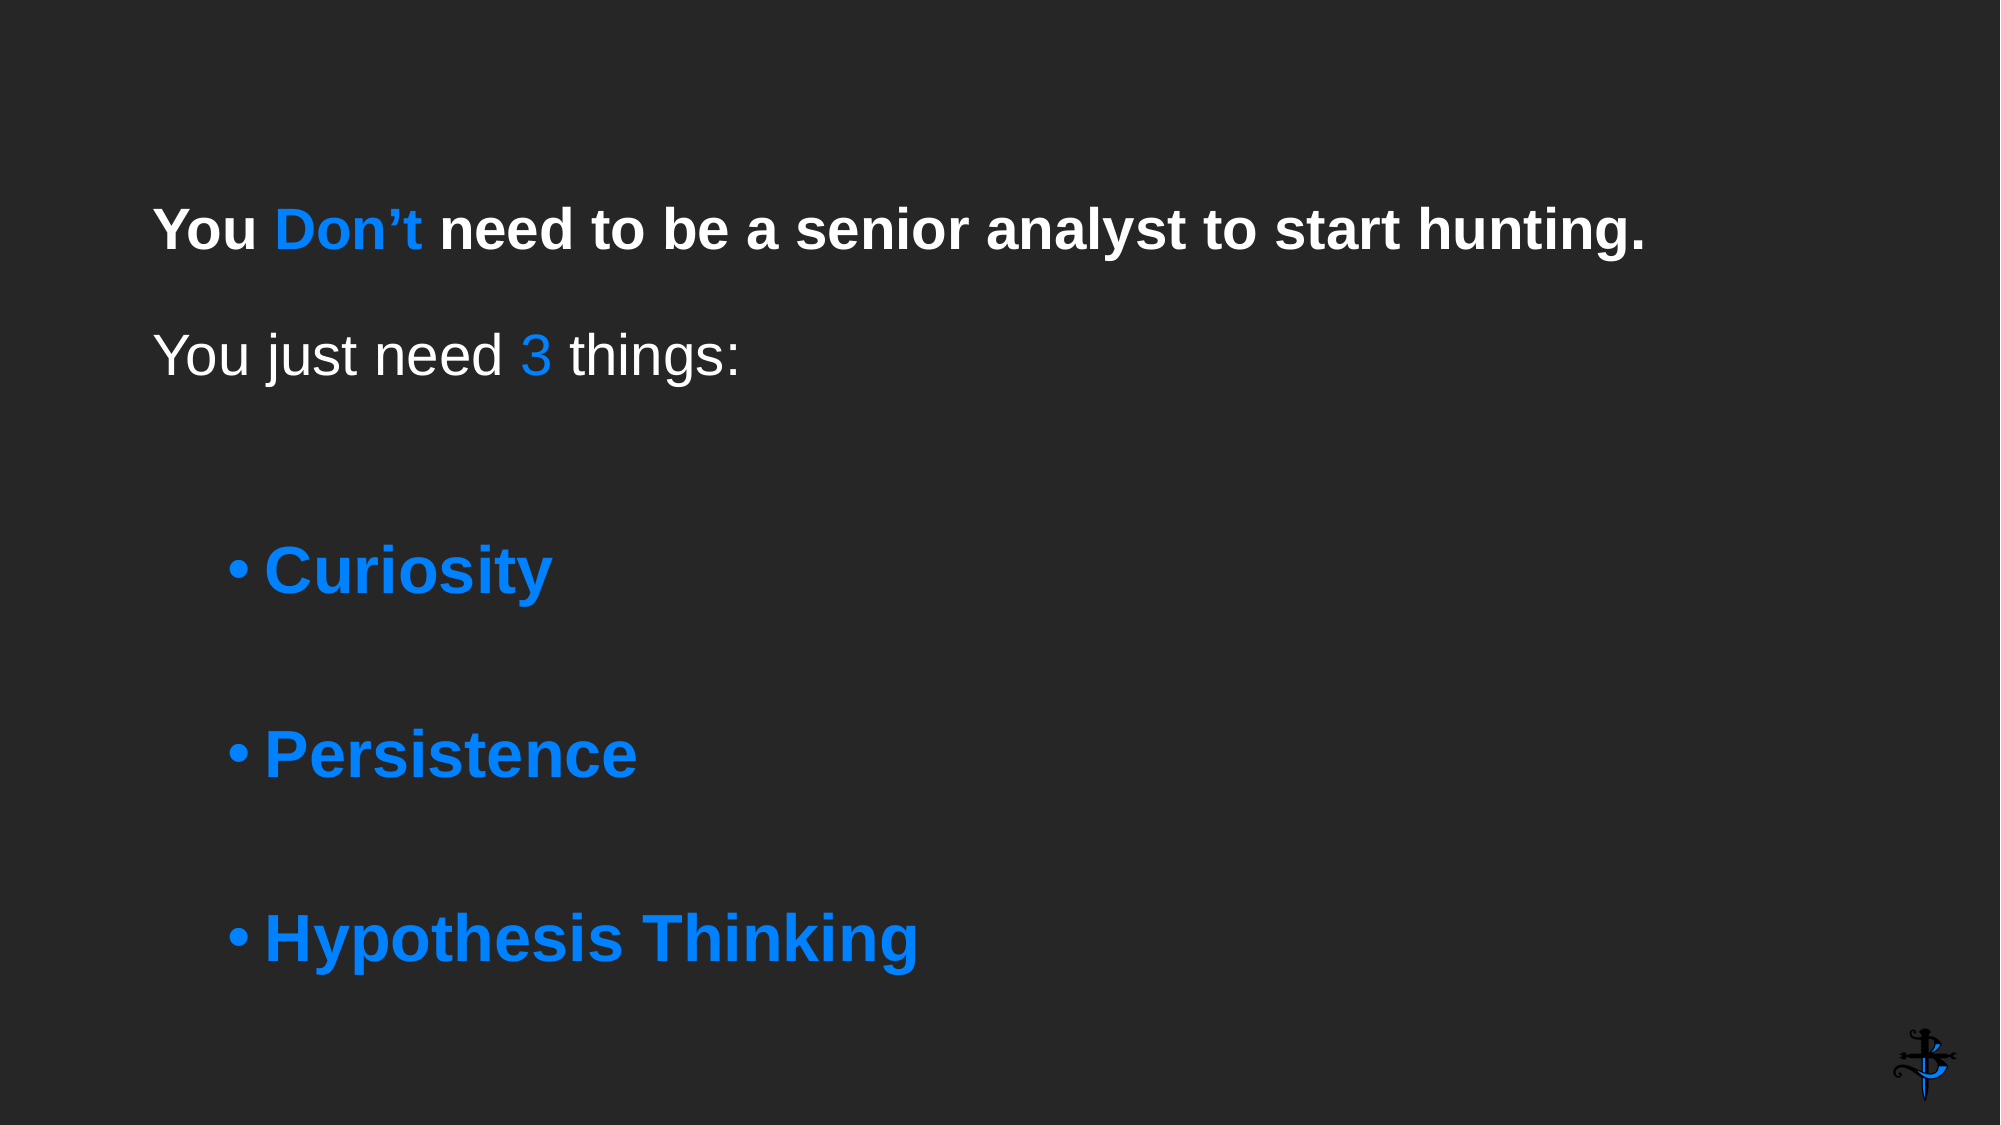

# You Don’t need to be a senior analyst to start hunting. You just need 3 things:
Curiosity

Persistence

Hypothesis Thinking